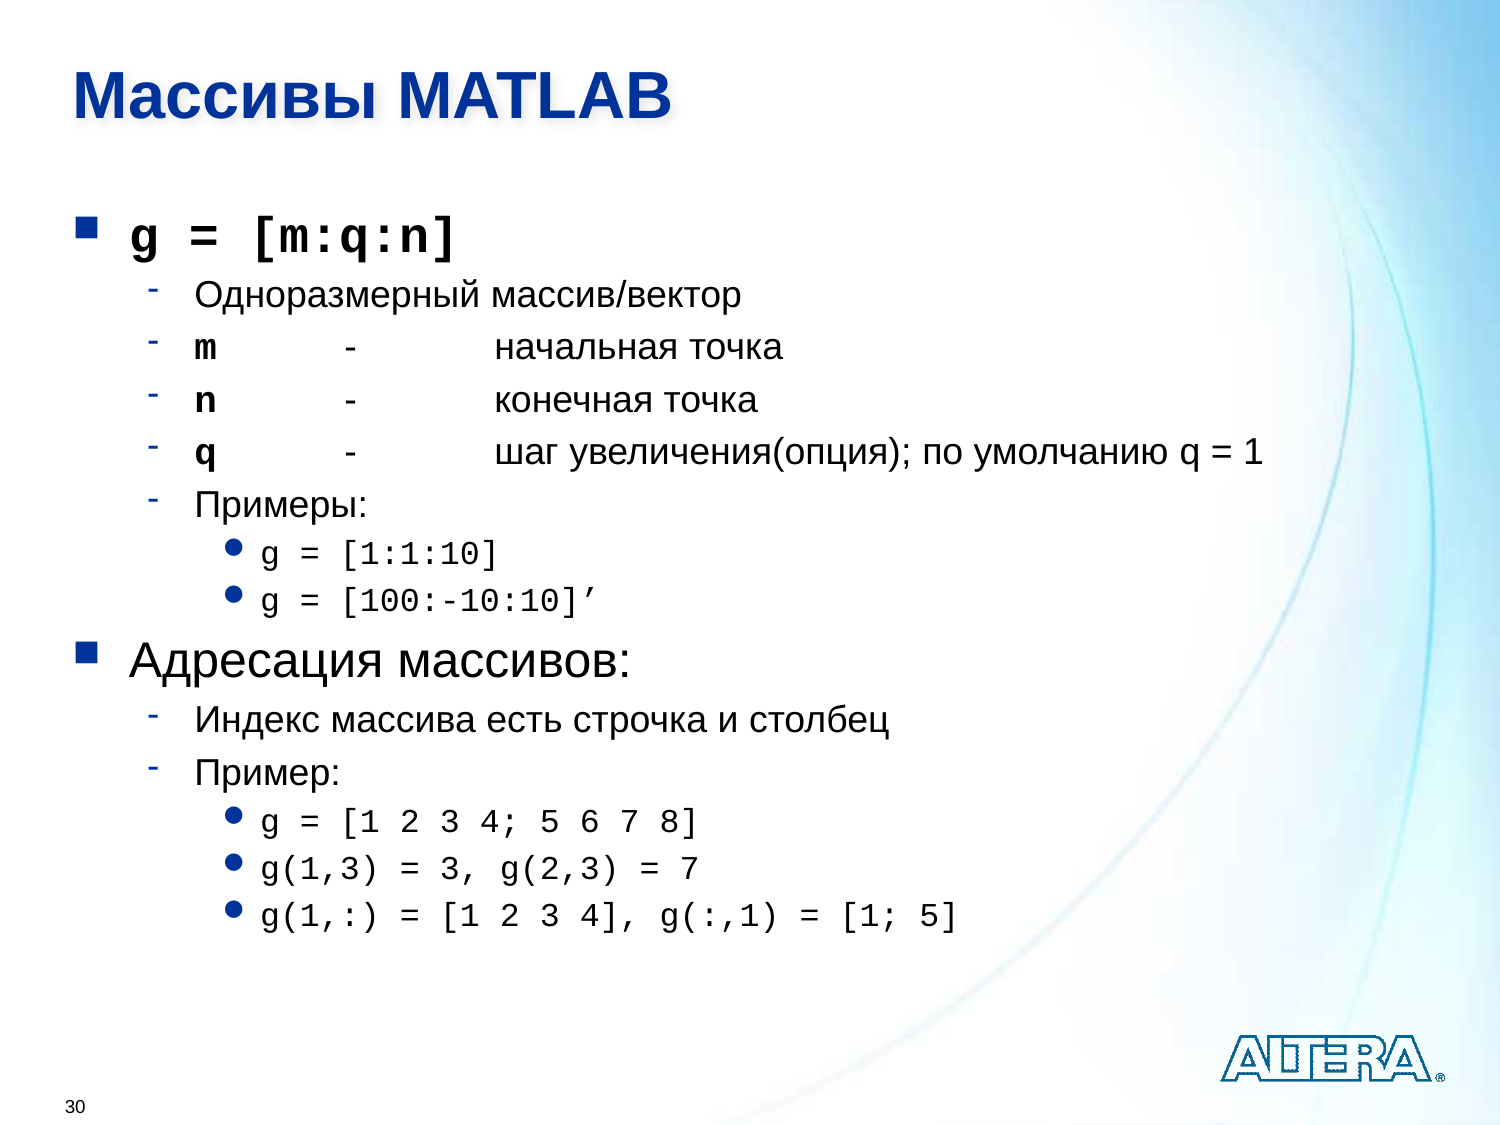

# Массивы MATLAB
g = [m:q:n]
Одноразмерный массив/вектор
m	-	начальная точка
n	- 	конечная точка
q	-	шаг увеличения(опция); по умолчанию q = 1
Примеры:
g = [1:1:10]
g = [100:-10:10]’
Адресация массивов:
Индекс массива есть строчка и столбец
Пример:
g = [1 2 3 4; 5 6 7 8]
g(1,3) = 3, g(2,3) = 7
g(1,:) = [1 2 3 4], g(:,1) = [1; 5]